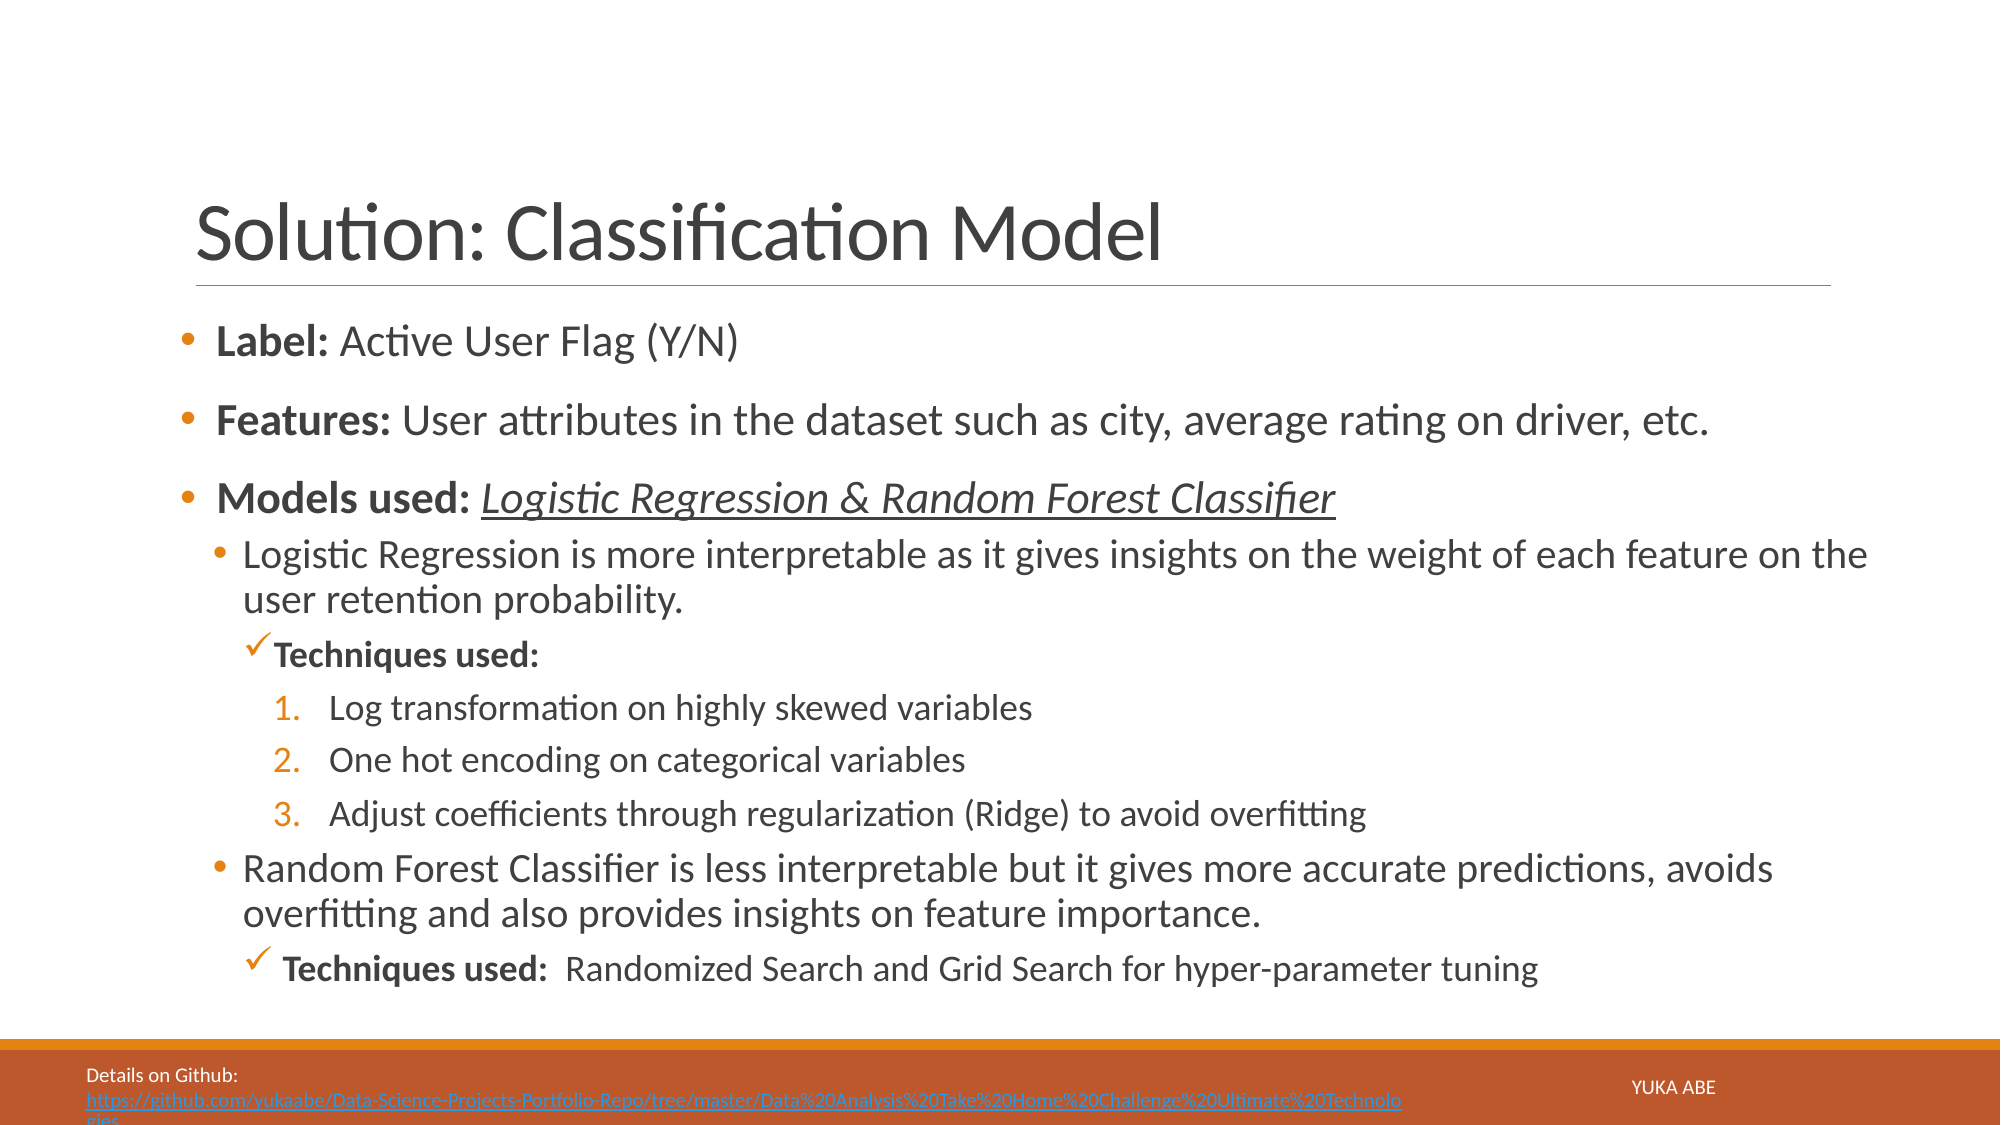

# Solution: Classification Model
  Label: Active User Flag (Y/N)
  Features: User attributes in the dataset such as city, average rating on driver, etc.
  Models used: Logistic Regression & Random Forest Classifier
Logistic Regression is more interpretable as it gives insights on the weight of each feature on the user retention probability.
Techniques used:
Log transformation on highly skewed variables
One hot encoding on categorical variables
Adjust coefficients through regularization (Ridge) to avoid overfitting
Random Forest Classifier is less interpretable but it gives more accurate predictions, avoids overfitting and also provides insights on feature importance.
 Techniques used:  Randomized Search and Grid Search for hyper-parameter tuning

YUKA ABE